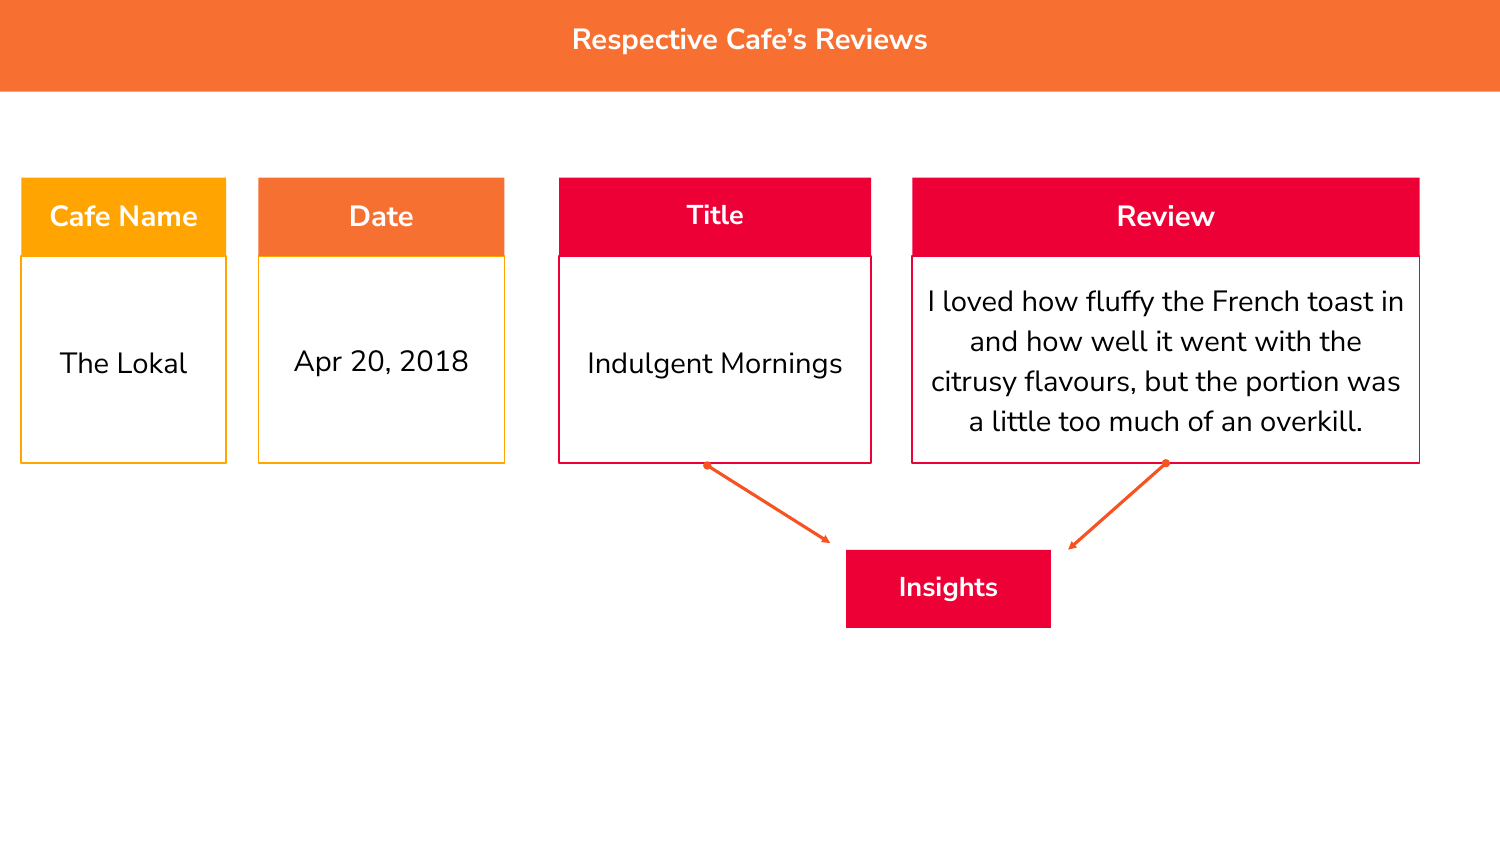

Respective Cafe’s Reviews
Cafe Name
Date
Title
Review
The Lokal

Apr 20, 2018
Indulgent Mornings

I loved how fluffy the French toast in and how well it went with the citrusy flavours, but the portion was a little too much of an overkill.

Insights